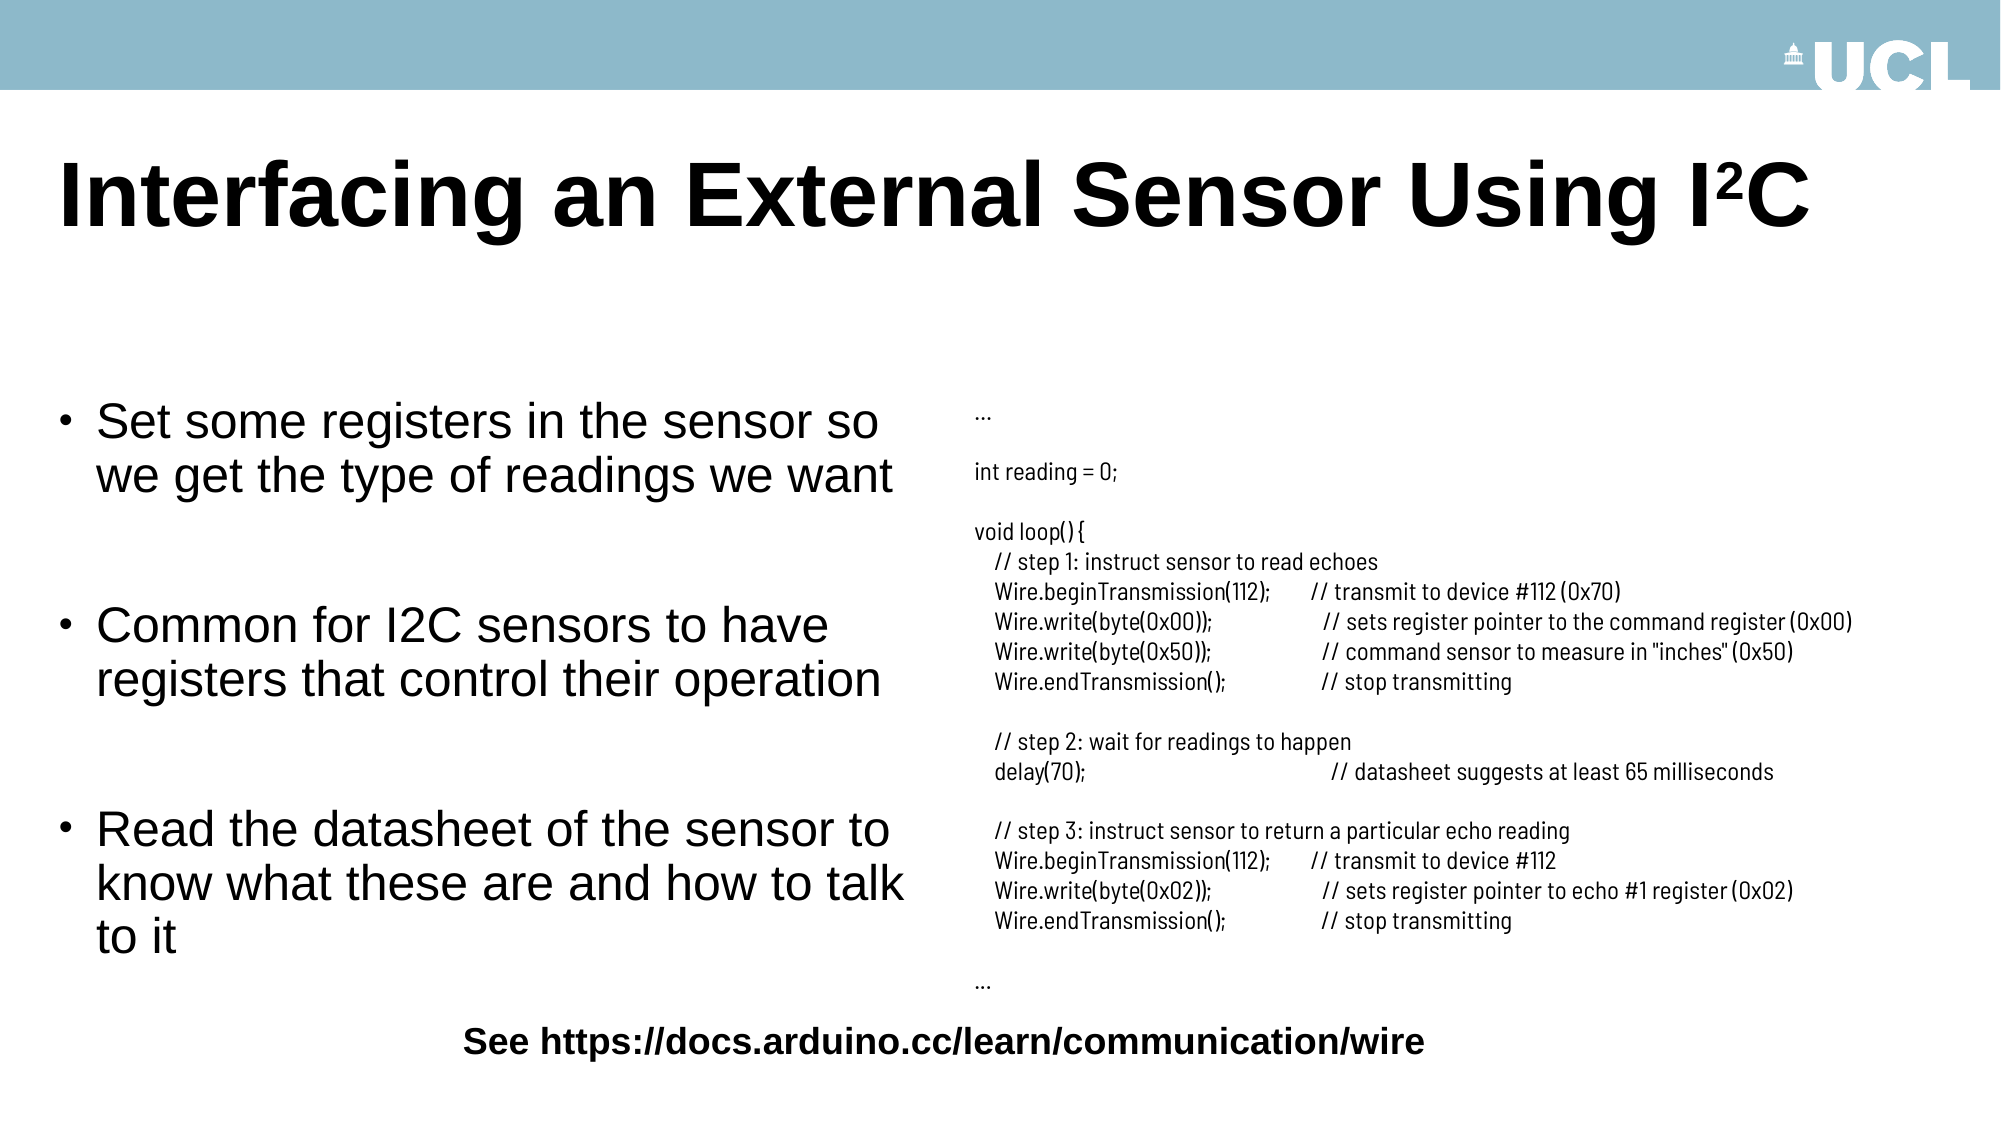

# Interfacing an External Sensor Using I2C
Set some registers in the sensor so we get the type of readings we want

Common for I2C sensors to have registers that control their operation

Read the datasheet of the sensor to know what these are and how to talk to it

…

int reading = 0;

void loop() {
    // step 1: instruct sensor to read echoes
    Wire.beginTransmission(112);        // transmit to device #112 (0x70)
    Wire.write(byte(0x00));                      // sets register pointer to the command register (0x00)
    Wire.write(byte(0x50));                      // command sensor to measure in "inches" (0x50)
    Wire.endTransmission();                   // stop transmitting

    // step 2: wait for readings to happen
    delay(70);                                                 // datasheet suggests at least 65 milliseconds

    // step 3: instruct sensor to return a particular echo reading
    Wire.beginTransmission(112);        // transmit to device #112
    Wire.write(byte(0x02));                      // sets register pointer to echo #1 register (0x02)
    Wire.endTransmission();                   // stop transmitting

...

See https://docs.arduino.cc/learn/communication/wire